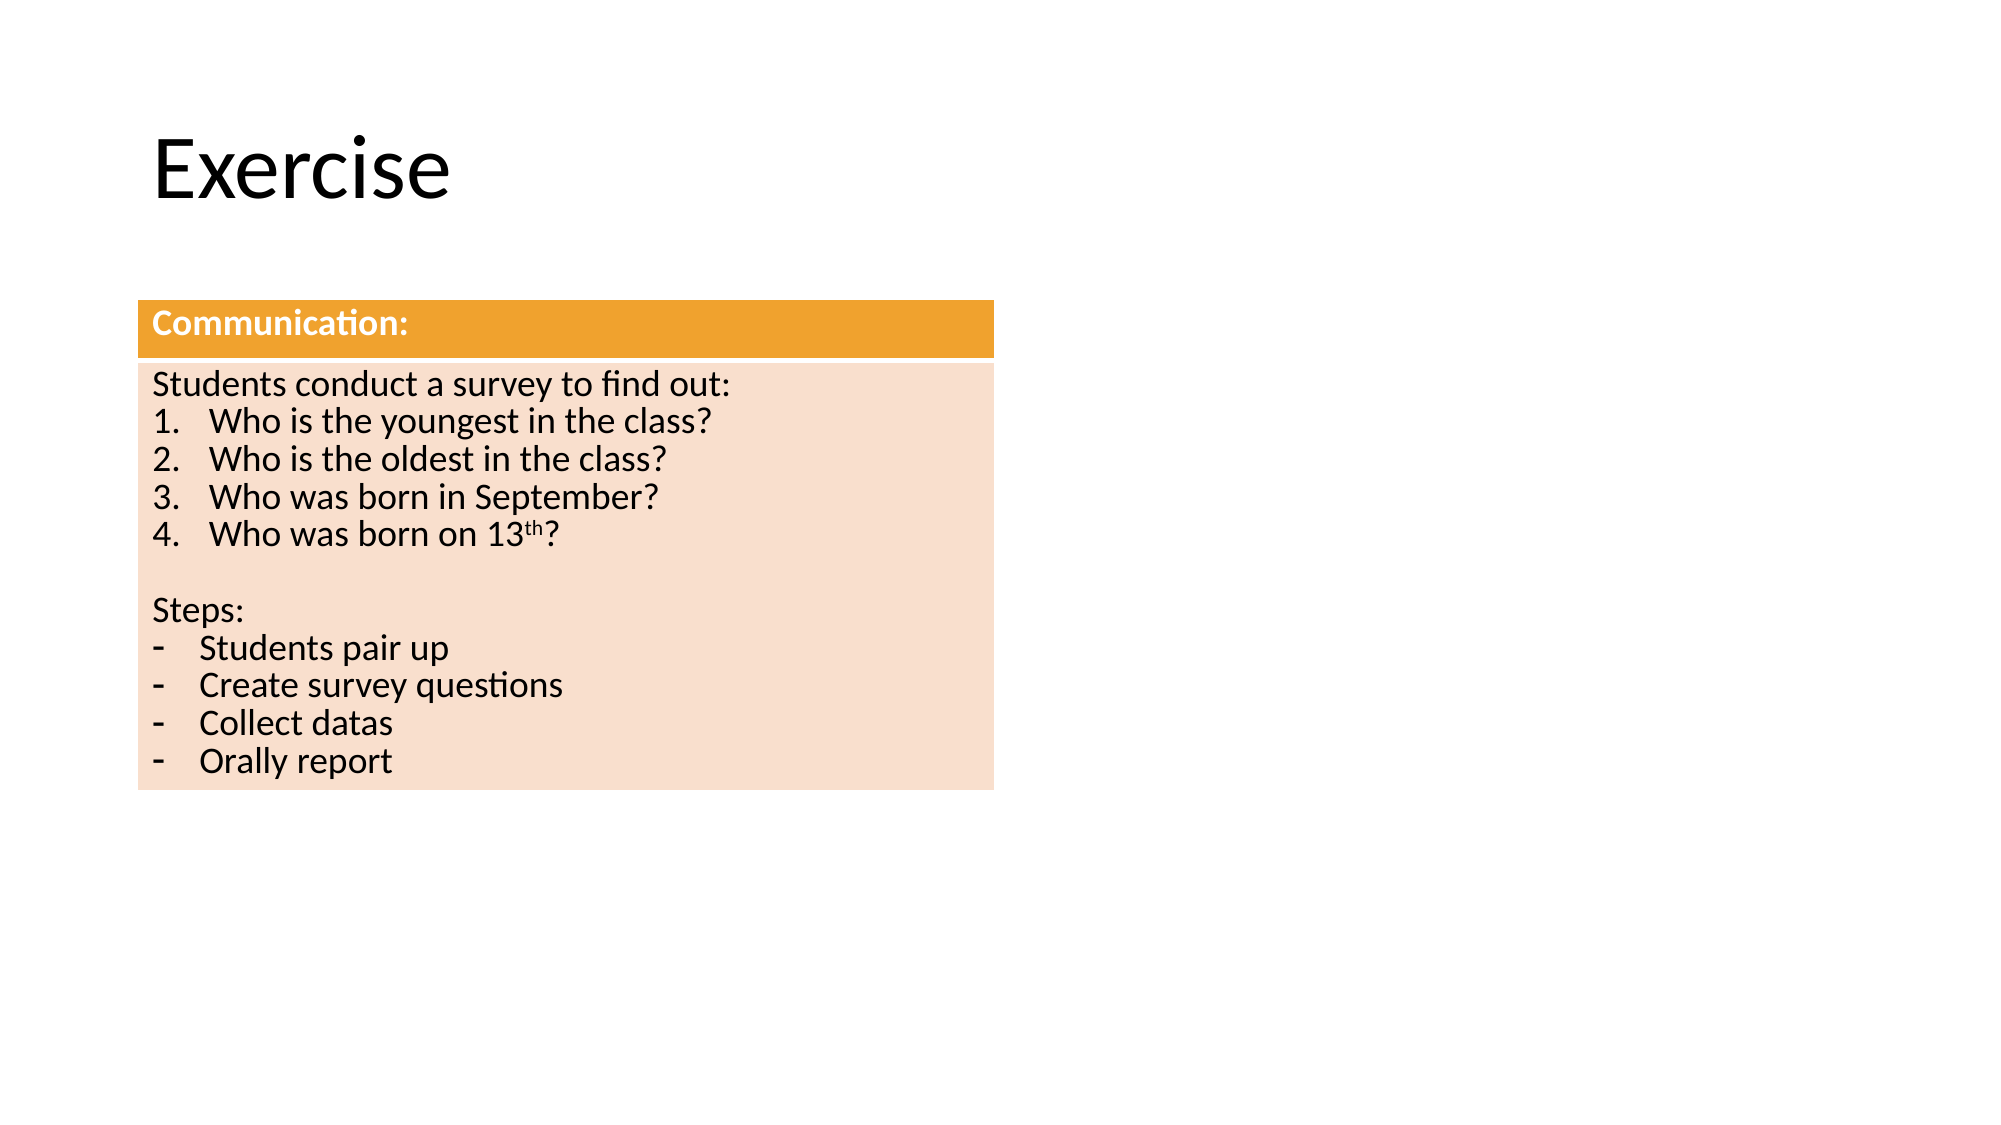

# Exercise
| Communication: |
| --- |
| Students conduct a survey to find out: Who is the youngest in the class? Who is the oldest in the class? Who was born in September? Who was born on 13th? Steps: Students pair up Create survey questions Collect datas Orally report |